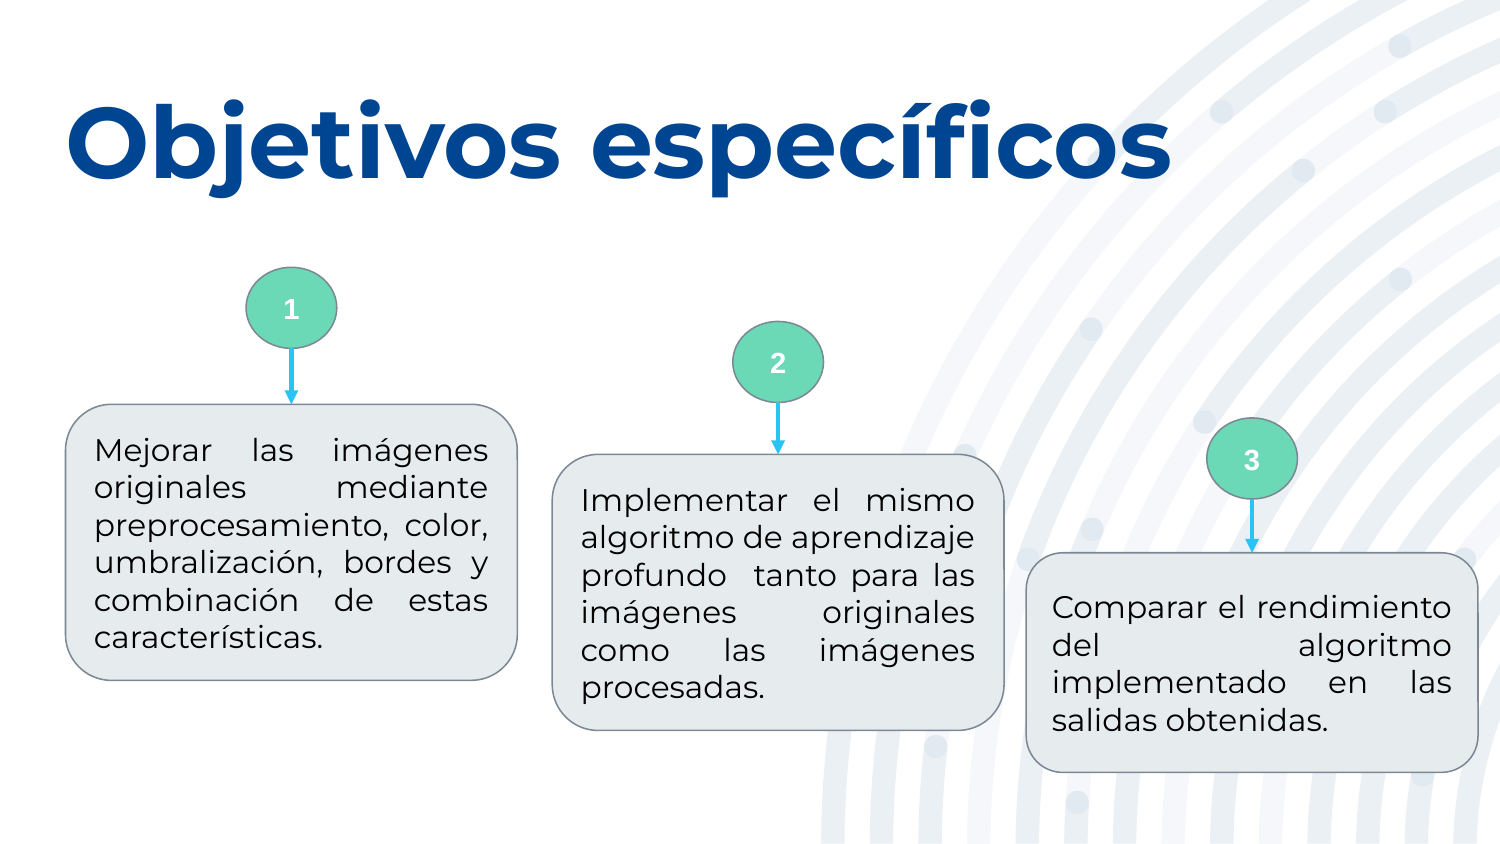

# Objetivos específicos
1
2
Mejorar las imágenes originales mediante preprocesamiento, color, umbralización, bordes y combinación de estas características.
3
Implementar el mismo algoritmo de aprendizaje profundo  tanto para las imágenes originales como las imágenes procesadas.
Comparar el rendimiento del algoritmo implementado en las salidas obtenidas.